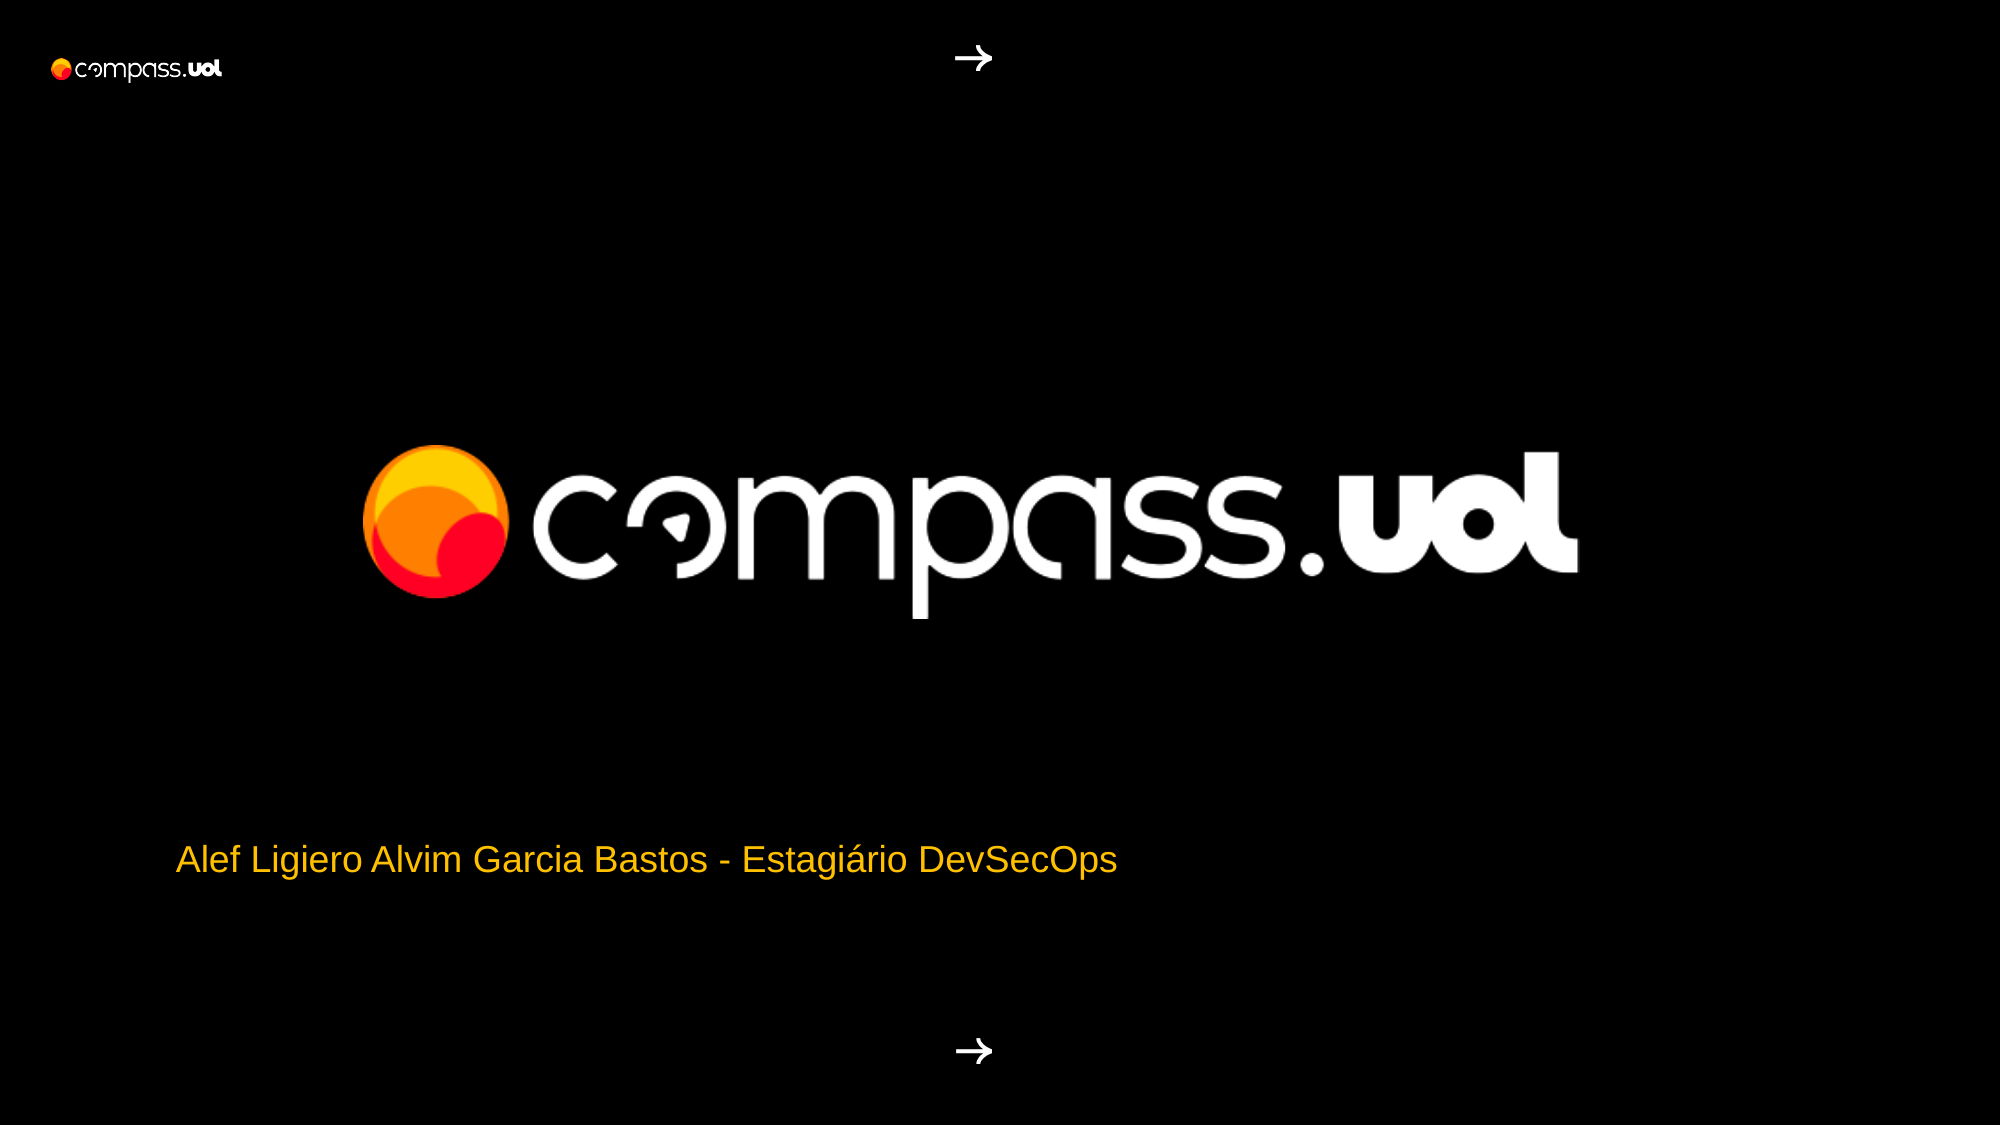

Alef Ligiero Alvim Garcia Bastos - Estagiário DevSecOps